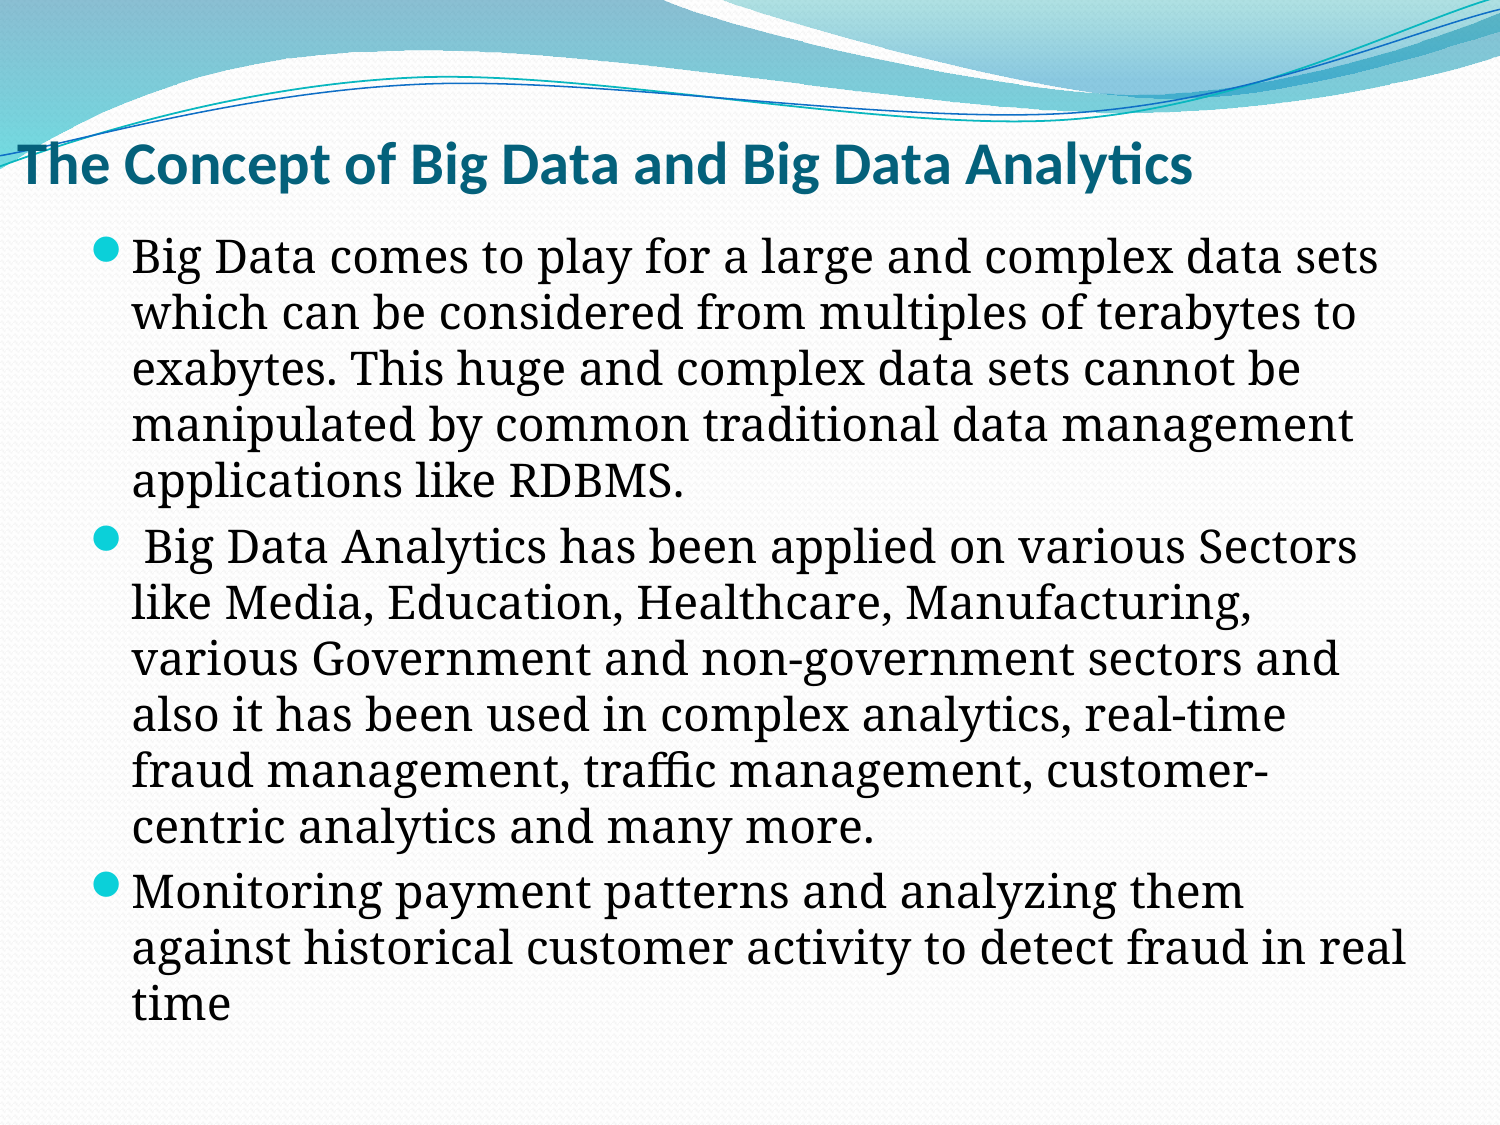

# The Concept of Big Data and Big Data Analytics
Big Data comes to play for a large and complex data sets which can be considered from multiples of terabytes to exabytes. This huge and complex data sets cannot be manipulated by common traditional data management applications like RDBMS.
 Big Data Analytics has been applied on various Sectors like Media, Education, Healthcare, Manufacturing, various Government and non-government sectors and also it has been used in complex analytics, real-time fraud management, traffic management, customer-centric analytics and many more.
Monitoring payment patterns and analyzing them against historical customer activity to detect fraud in real time